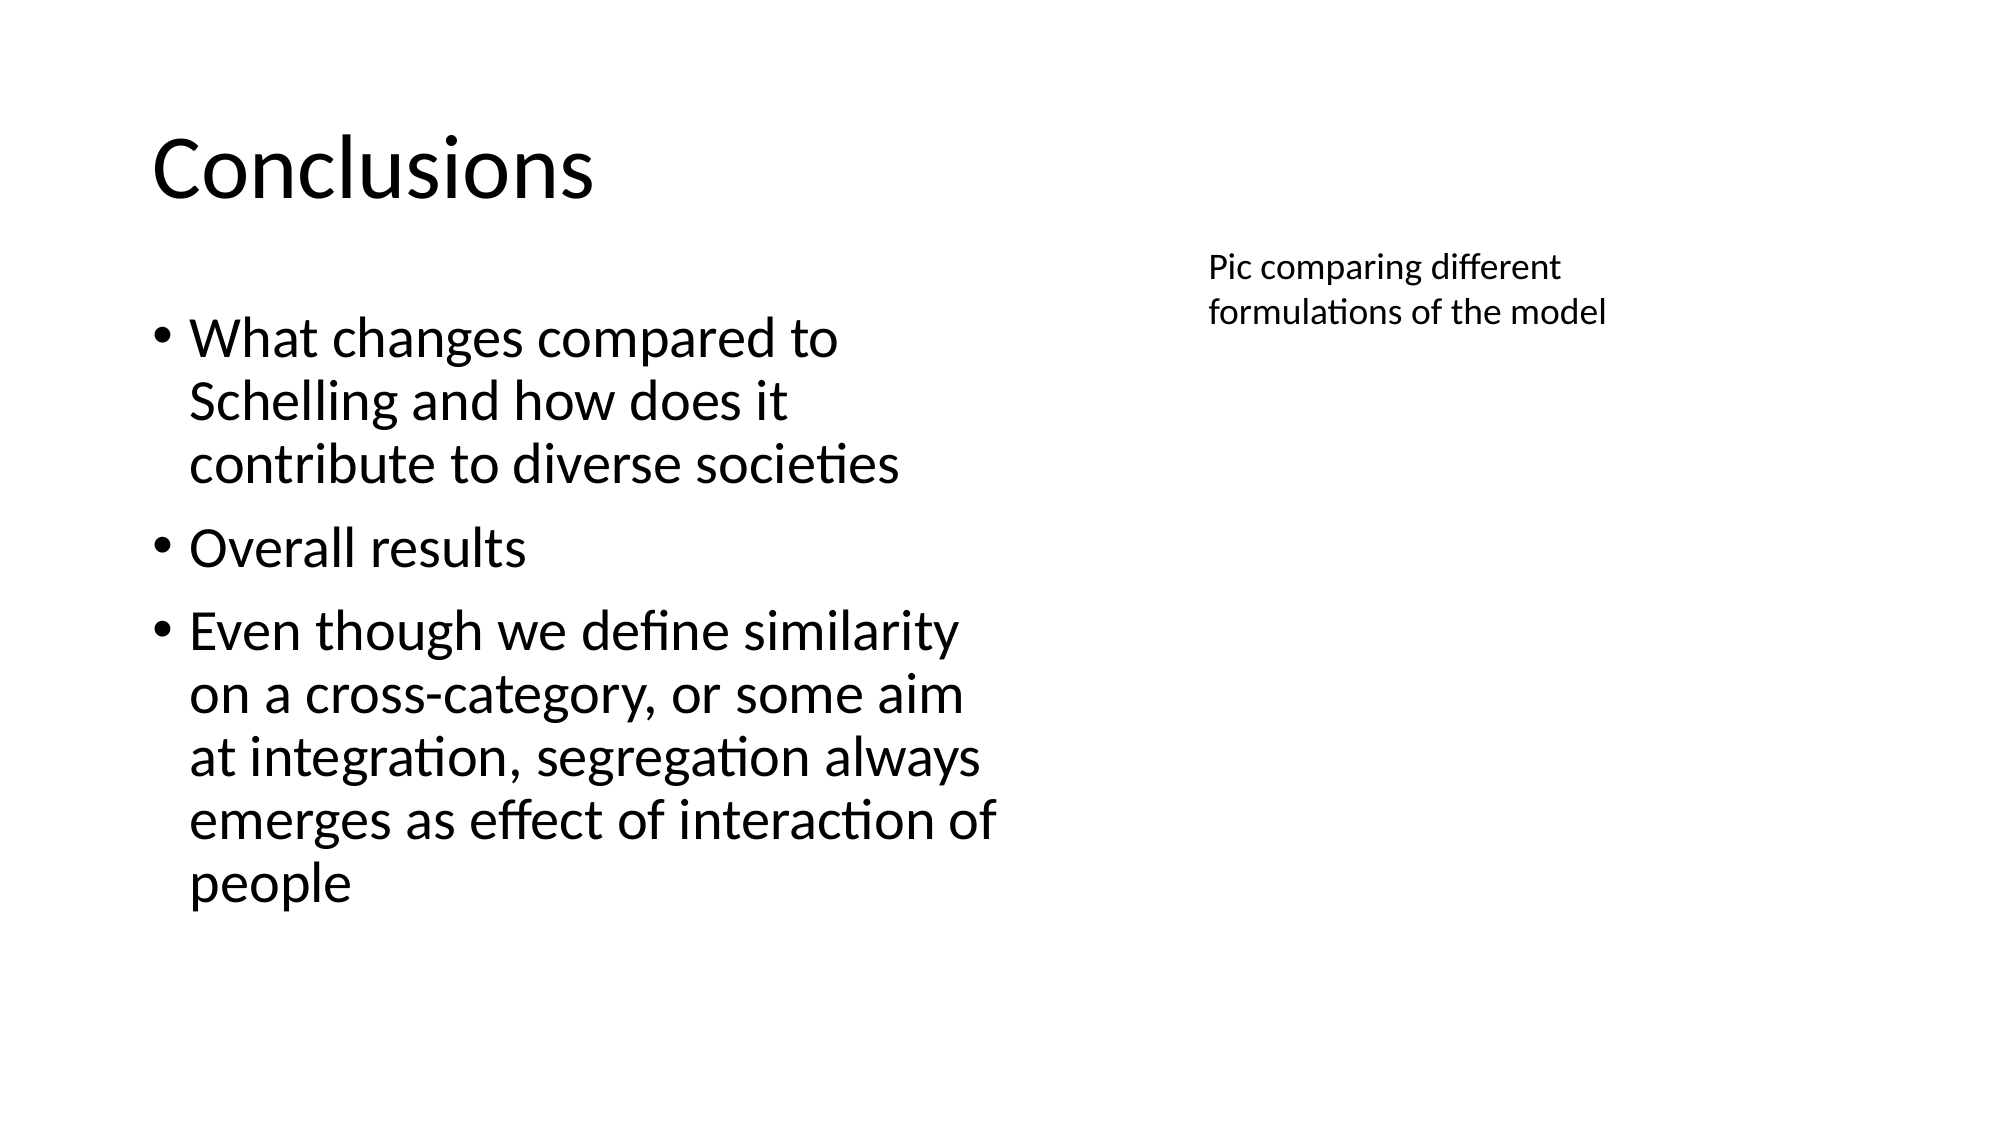

# Conclusions
Pic comparing different formulations of the model
What changes compared to Schelling and how does it contribute to diverse societies
Overall results
Even though we define similarity on a cross-category, or some aim at integration, segregation always emerges as effect of interaction of people